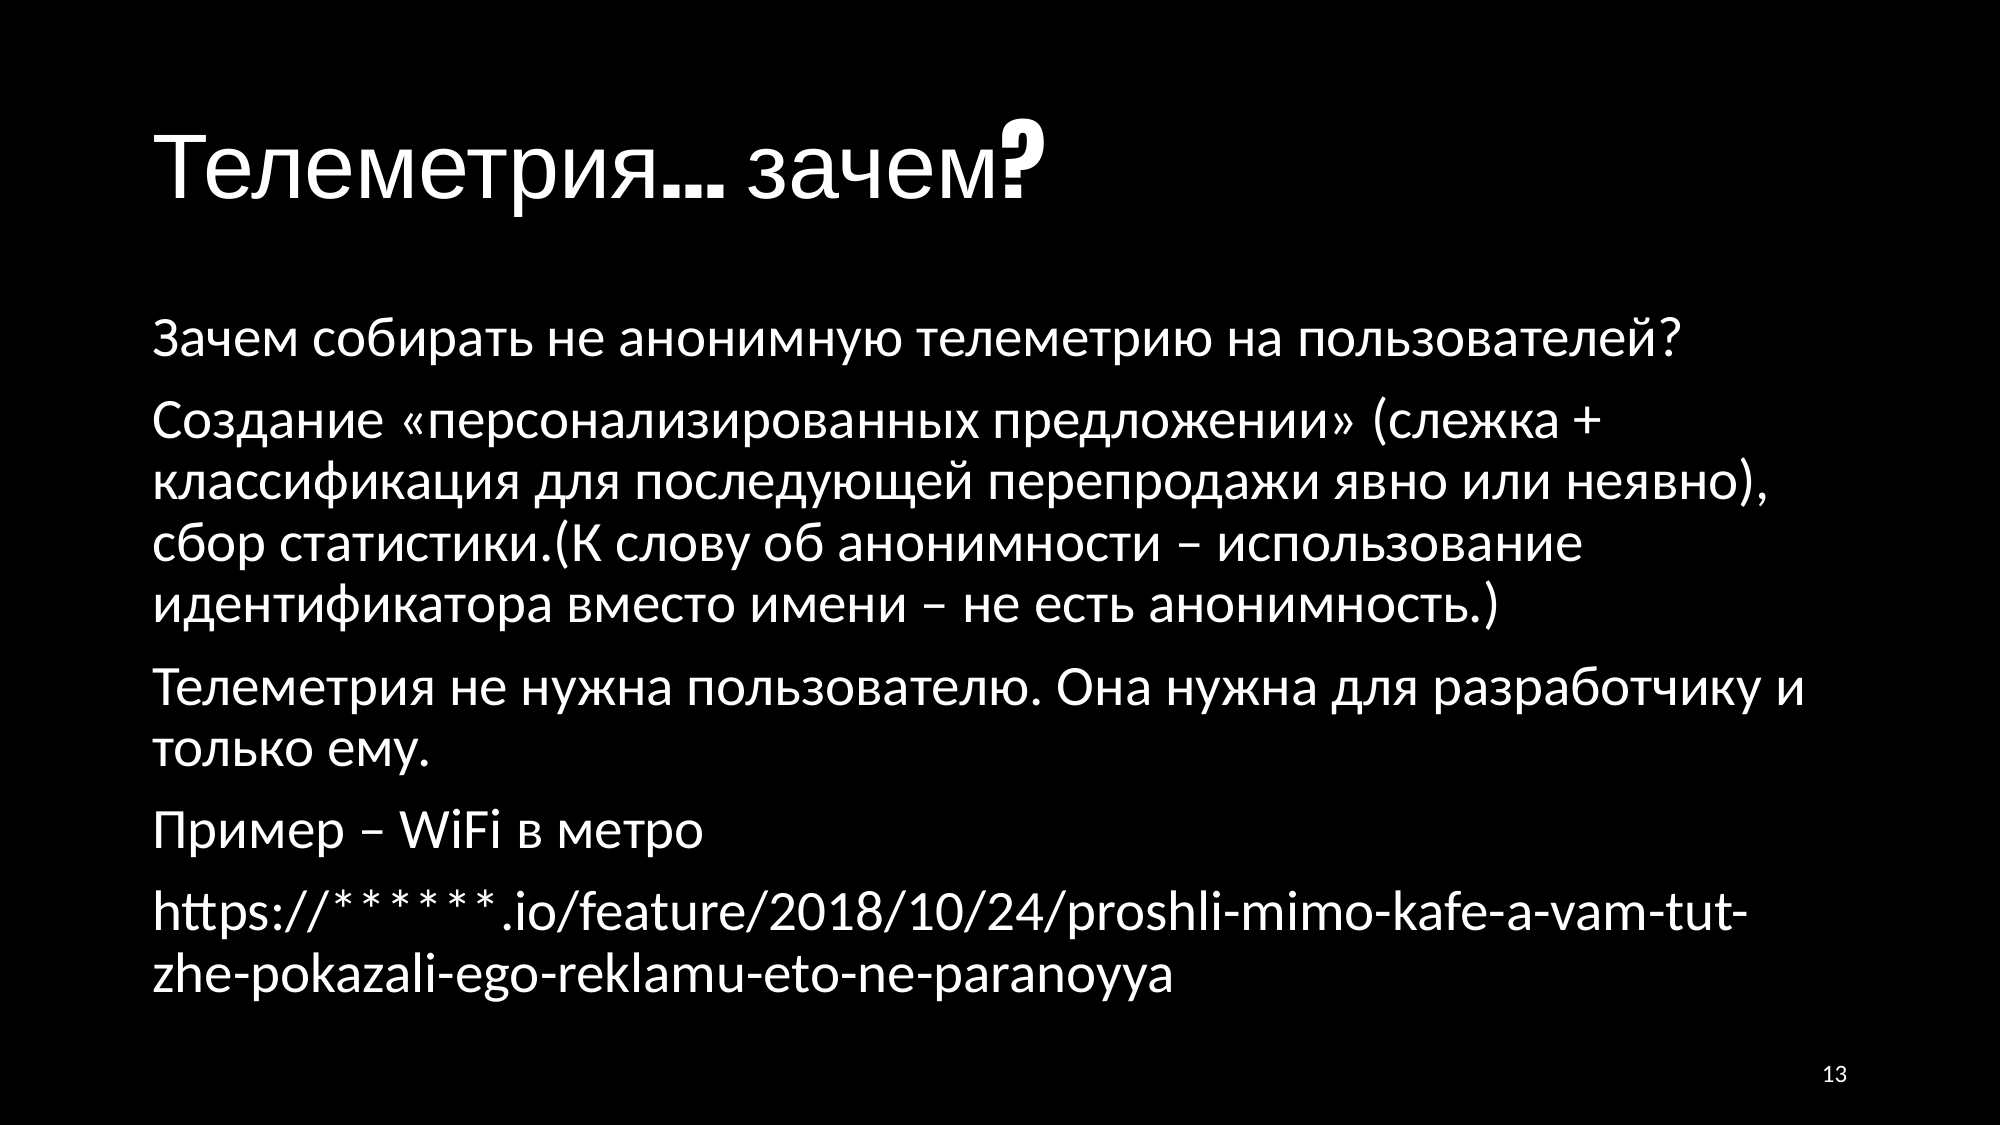

# Телеметрия… зачем?
Зачем собирать не анонимную телеметрию на пользователей?
Создание «персонализированных предложении» (слежка + классификация для последующей перепродажи явно или неявно), сбор статистики.(К слову об анонимности – использование идентификатора вместо имени – не есть анонимность.)
Телеметрия не нужна пользователю. Она нужна для разработчику и только ему.
Пример – WiFi в метро
https://******.io/feature/2018/10/24/proshli-mimo-kafe-a-vam-tut-zhe-pokazali-ego-reklamu-eto-ne-paranoyya
13